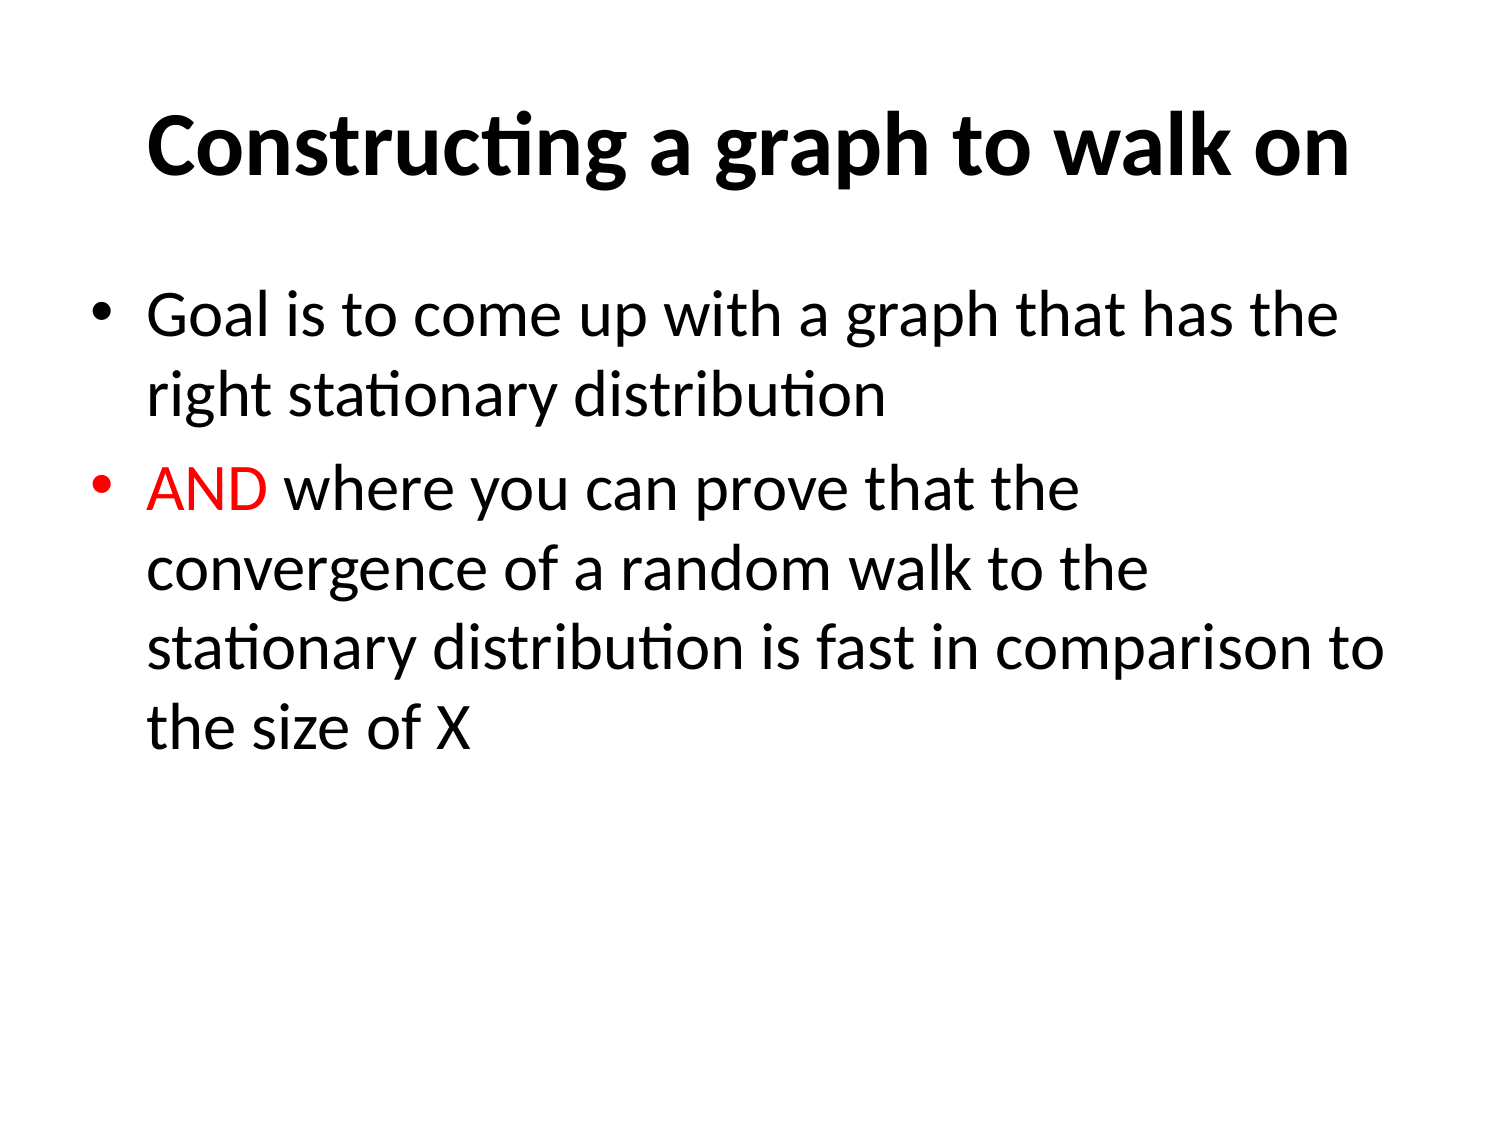

# Constructing a graph to walk on
Goal is to come up with a graph that has the right stationary distribution
AND where you can prove that the convergence of a random walk to the stationary distribution is fast in comparison to the size of X